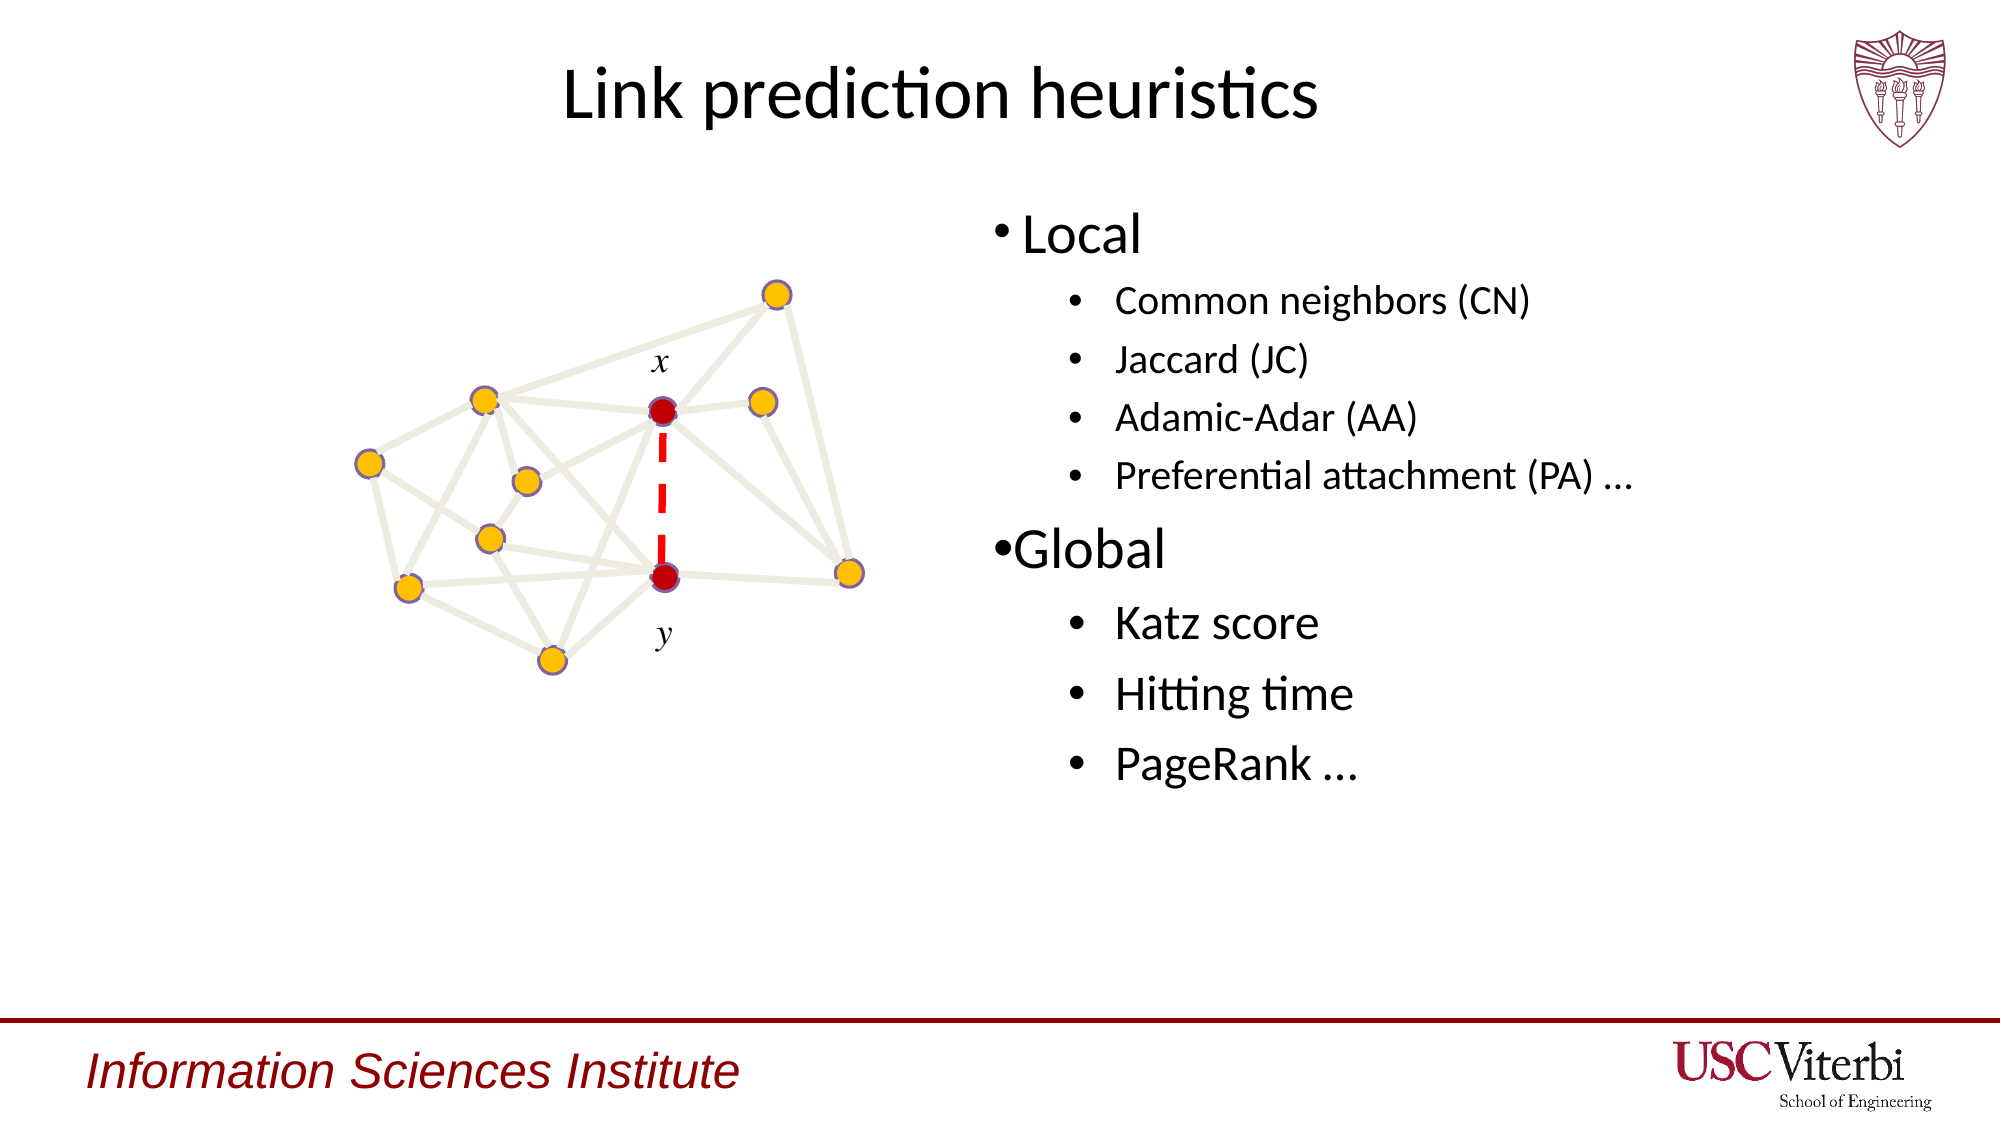

# Link prediction heuristics
 Local
Common neighbors (CN)
Jaccard (JC)
Adamic-Adar (AA)
Preferential attachment (PA) …
Global
Katz score
Hitting time
PageRank …

x

y